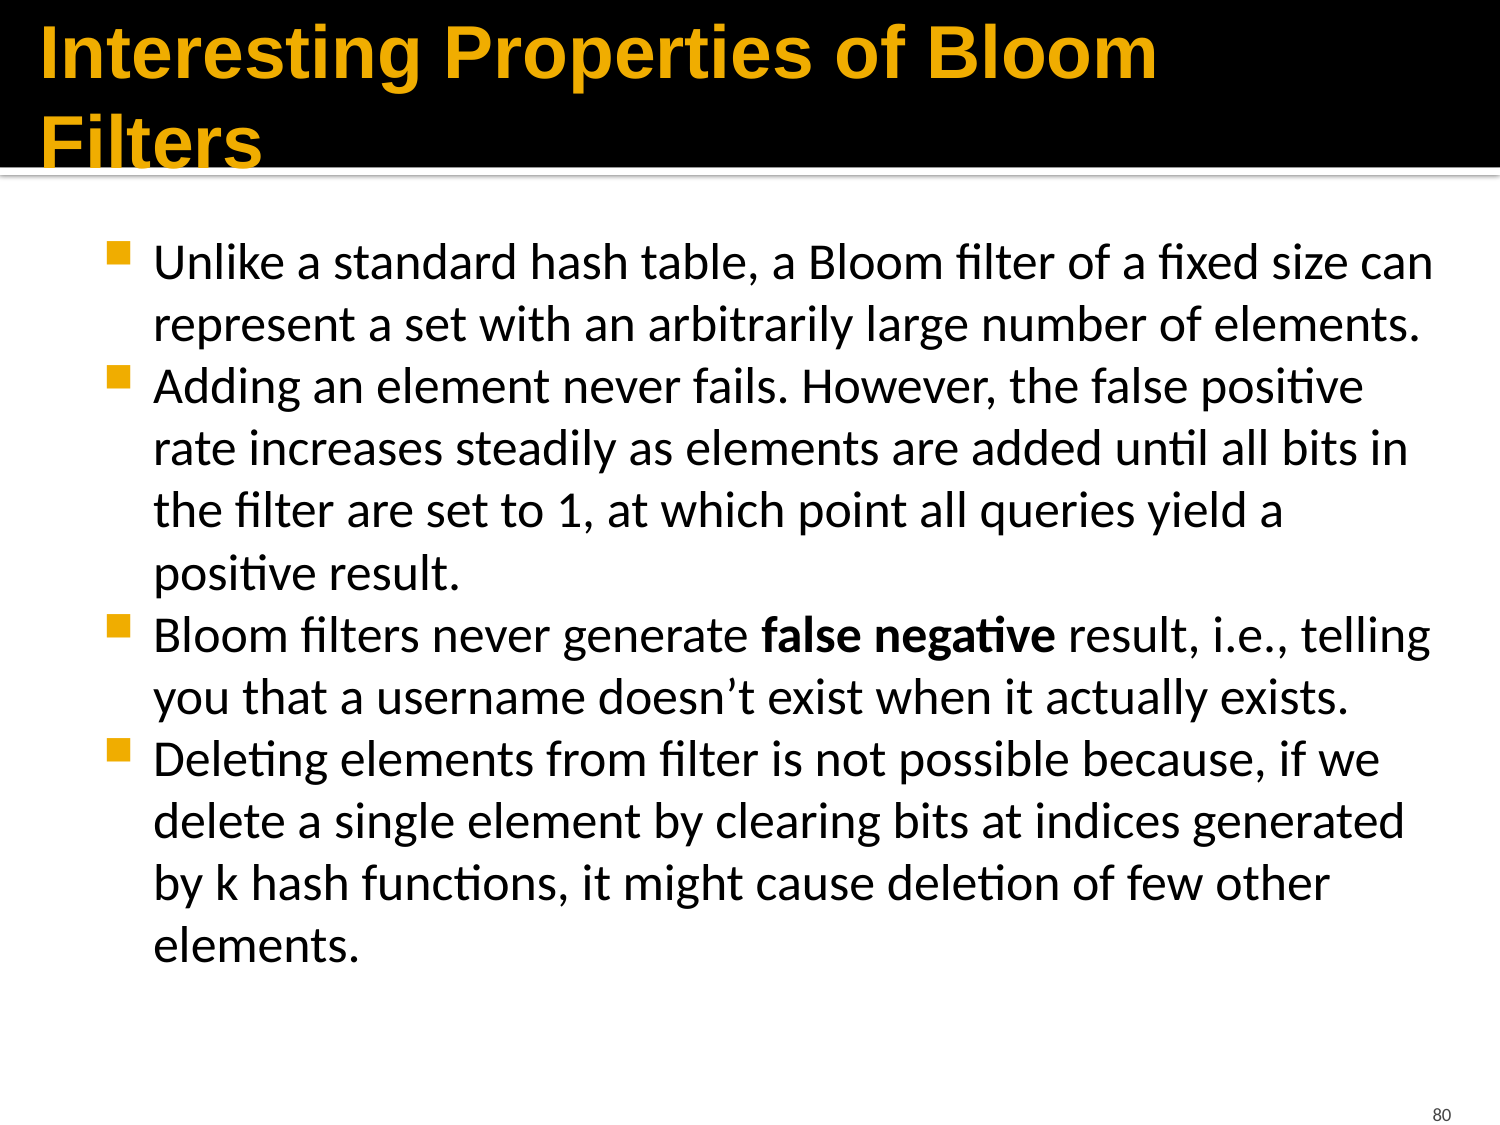

# Interesting Properties of Bloom Filters
Unlike a standard hash table, a Bloom filter of a fixed size can represent a set with an arbitrarily large number of elements.
Adding an element never fails. However, the false positive rate increases steadily as elements are added until all bits in the filter are set to 1, at which point all queries yield a positive result.
Bloom filters never generate false negative result, i.e., telling you that a username doesn’t exist when it actually exists.
Deleting elements from filter is not possible because, if we delete a single element by clearing bits at indices generated by k hash functions, it might cause deletion of few other elements.
80